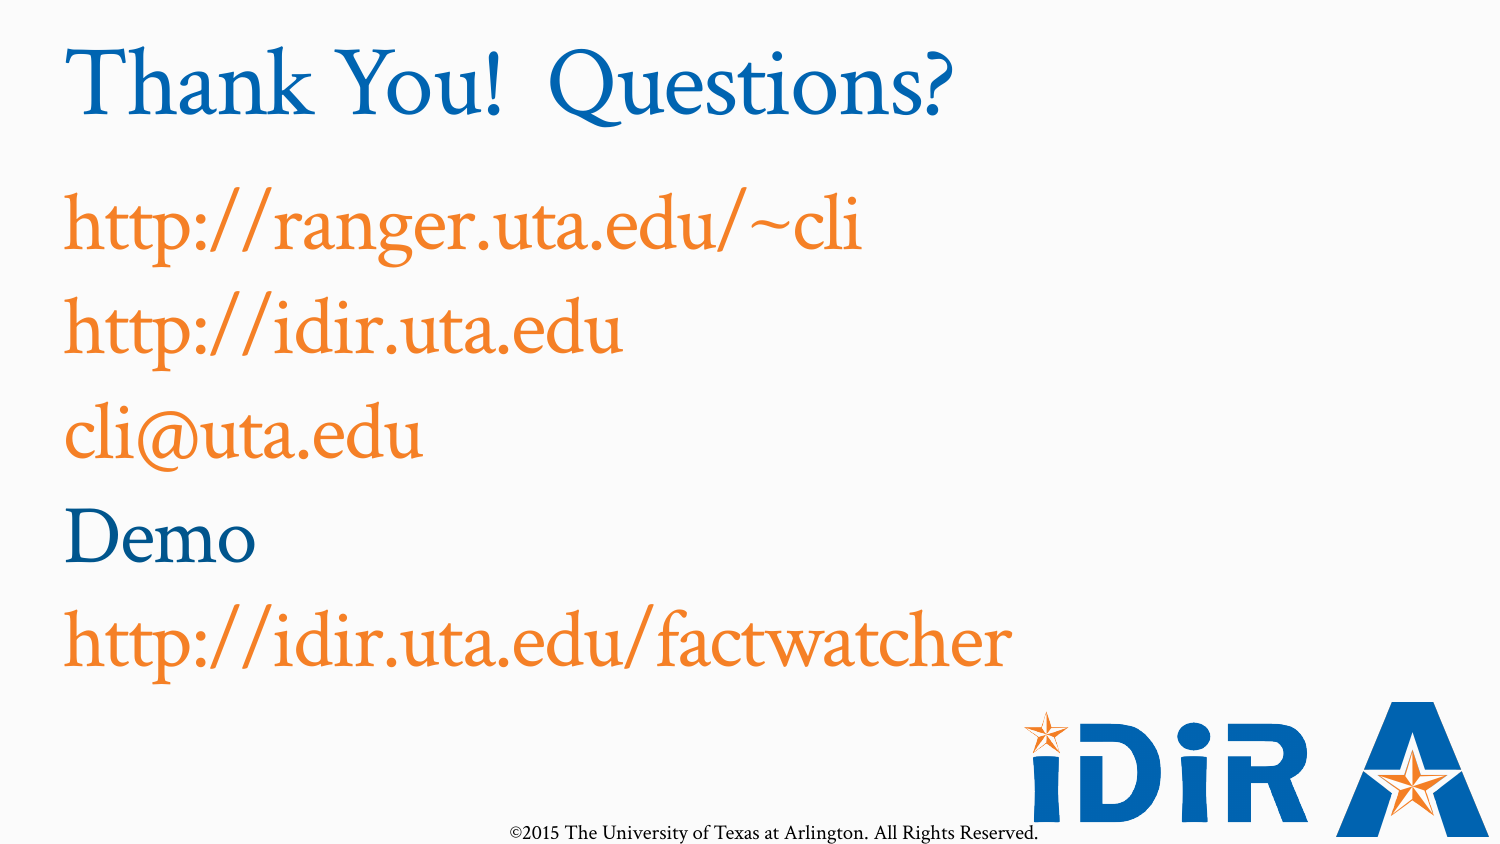

# Thank You!  Questions?
http://ranger.uta.edu/~cli
http://idir.uta.edu
cli@uta.edu
Demo
http://idir.uta.edu/factwatcher
©2015 The University of Texas at Arlington. All Rights Reserved.